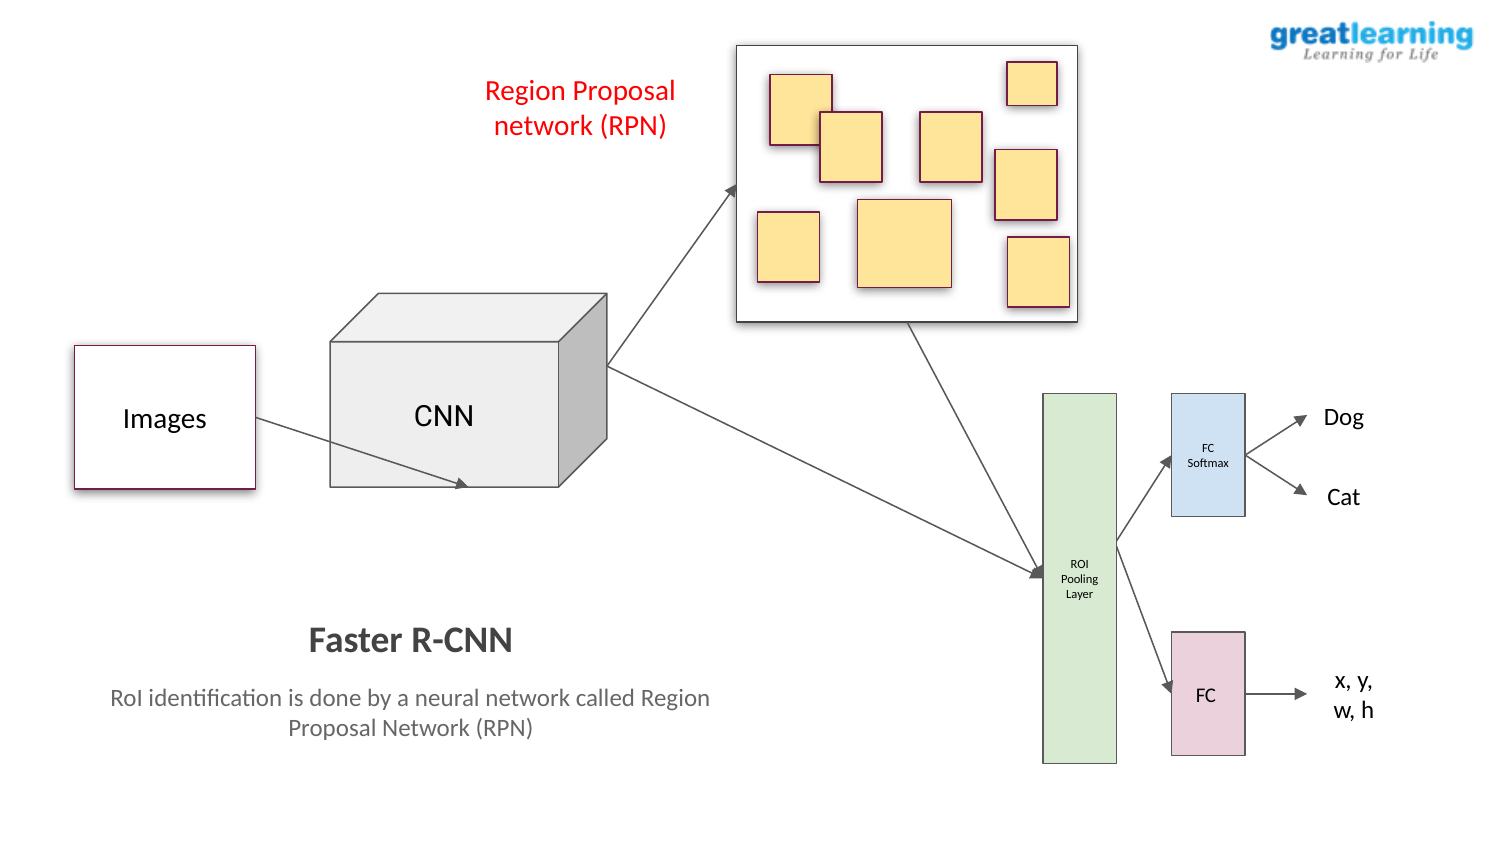

Region Proposal network (RPN)

CNN
Images
FC Softmax
Dog
ROI
Pooling
Layer
Cat
Faster R-CNN
RoI identification is done by a neural network called Region Proposal Network (RPN)
FC
x, y, w, h